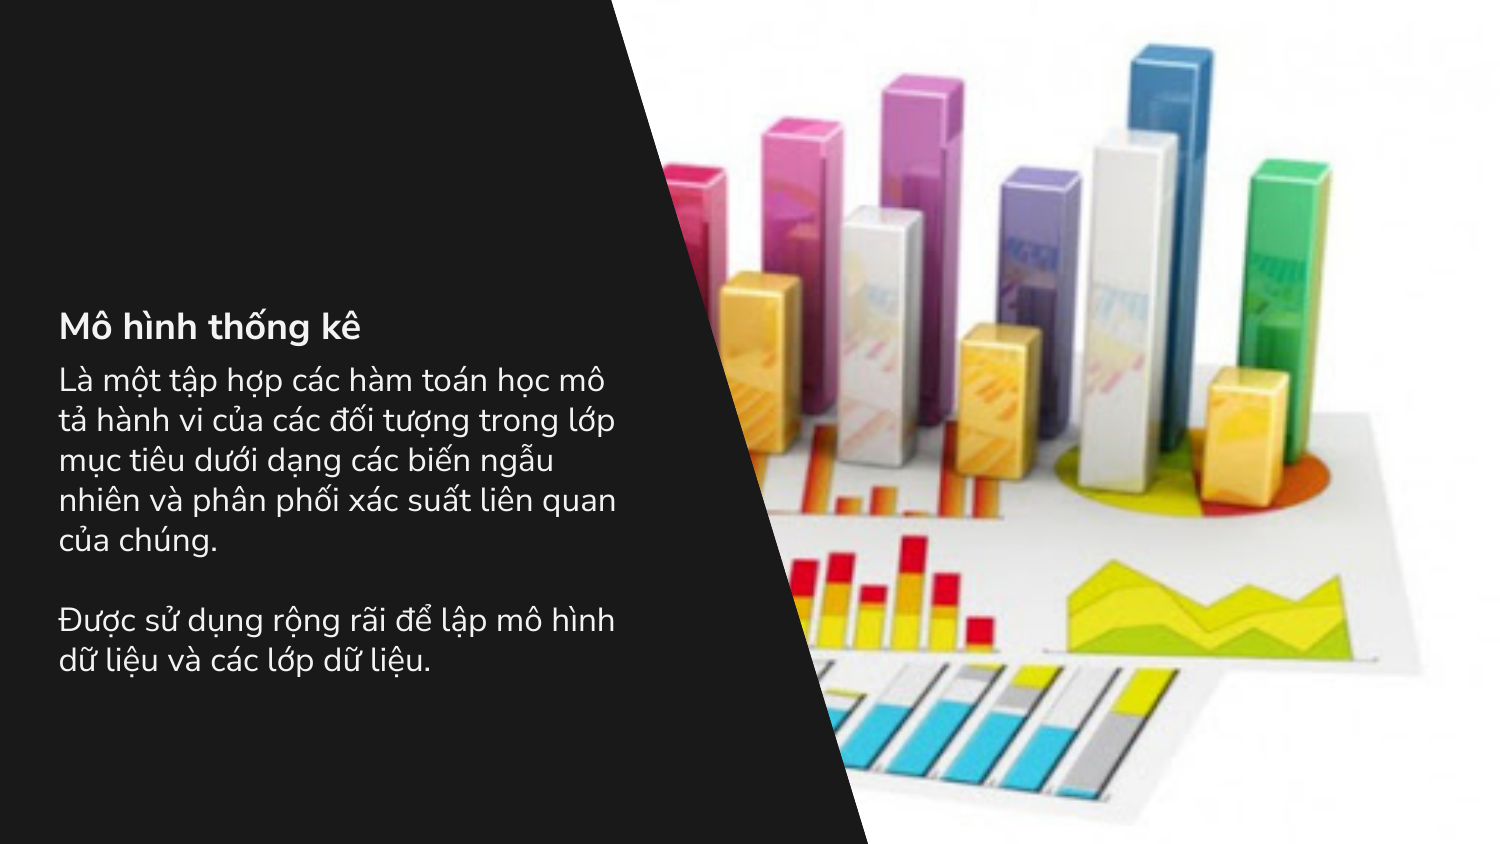

# Mô hình thống kê
Là một tập hợp các hàm toán học mô tả hành vi của các đối tượng trong lớp mục tiêu dưới dạng các biến ngẫu nhiên và phân phối xác suất liên quan của chúng.

Được sử dụng rộng rãi để lập mô hình dữ liệu và các lớp dữ liệu.